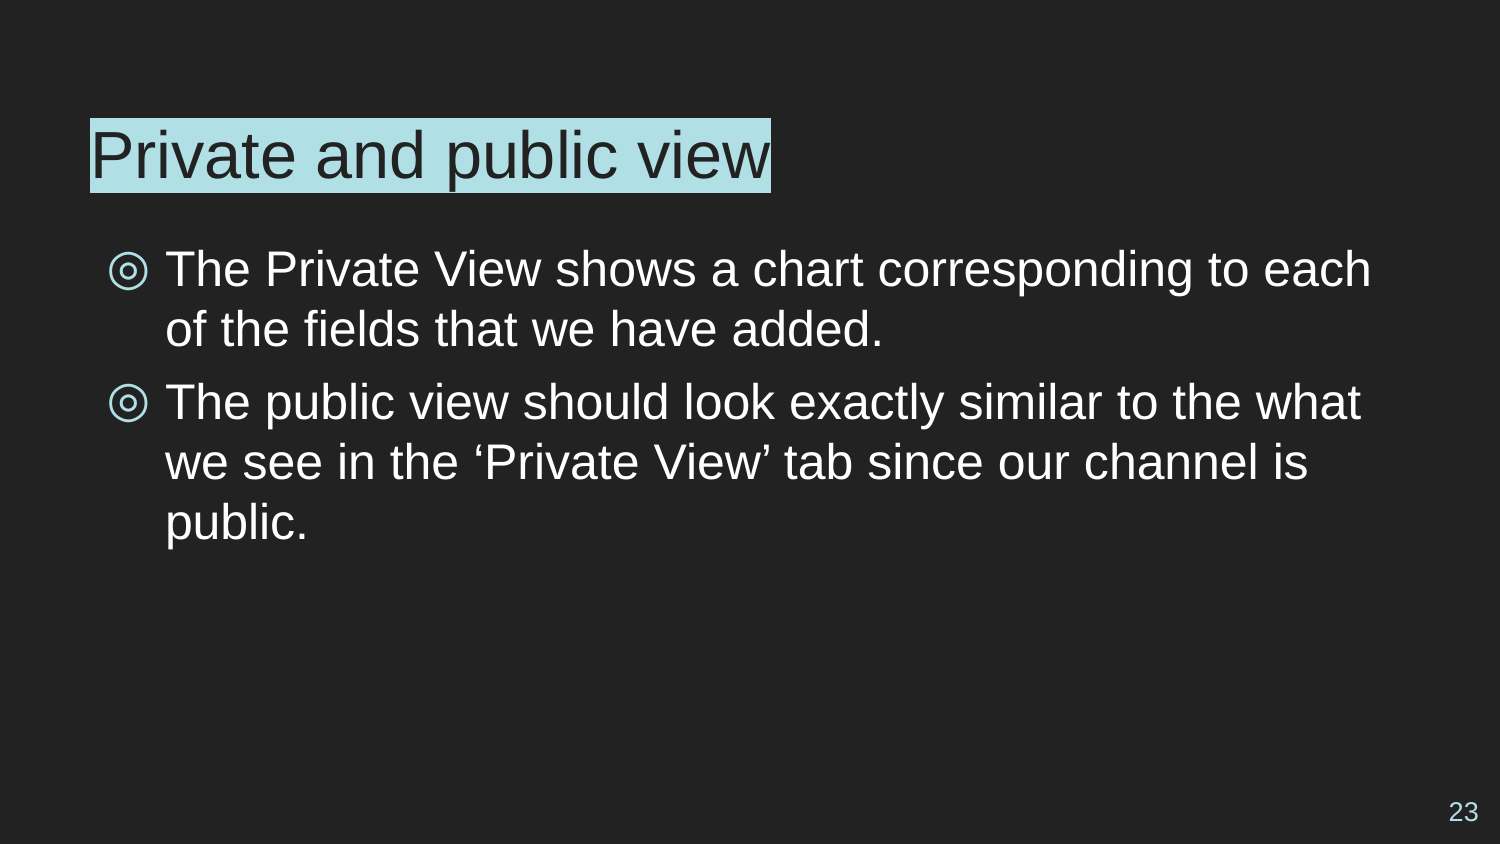

# Private and public view
The Private View shows a chart corresponding to each of the fields that we have added.
The public view should look exactly similar to the what we see in the ‘Private View’ tab since our channel is public.
23